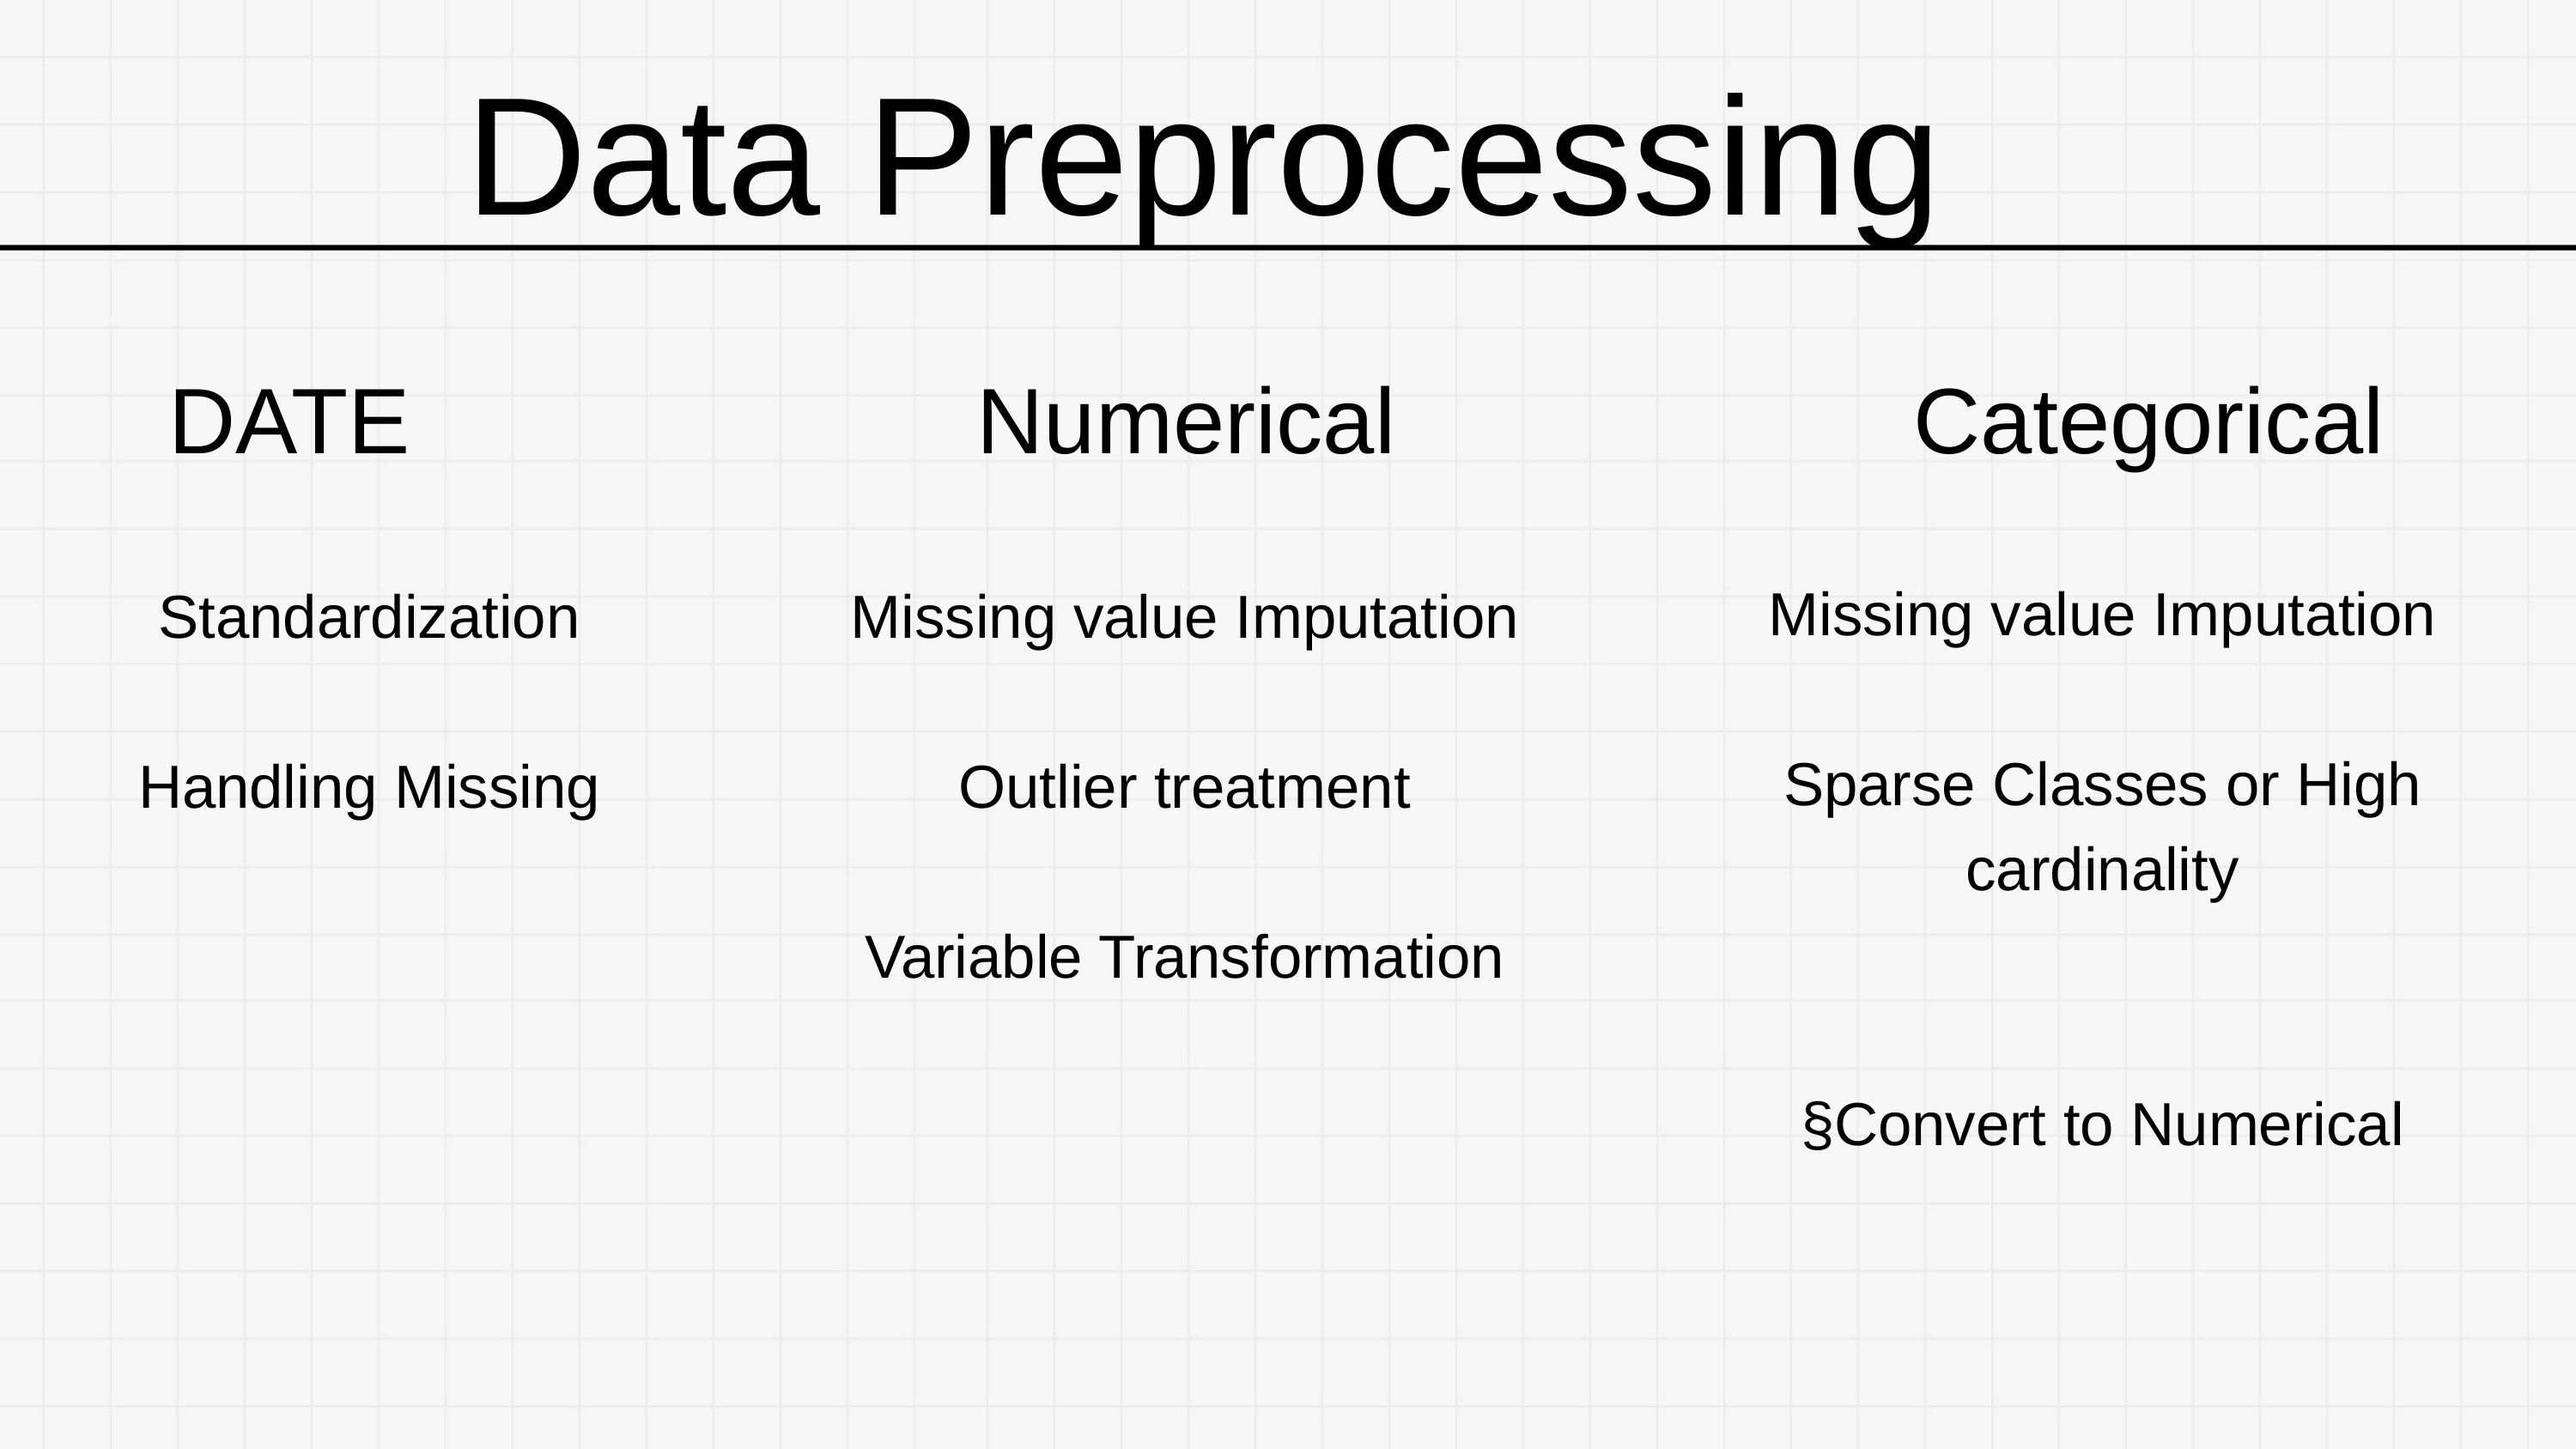

Data Preprocessing

DATE
Numerical
Categorical
Missing value Imputation

Sparse Classes or High cardinality

§Convert to Numerical

Standardization

Handling Missing

Missing value Imputation

Outlier treatment

Variable Transformation